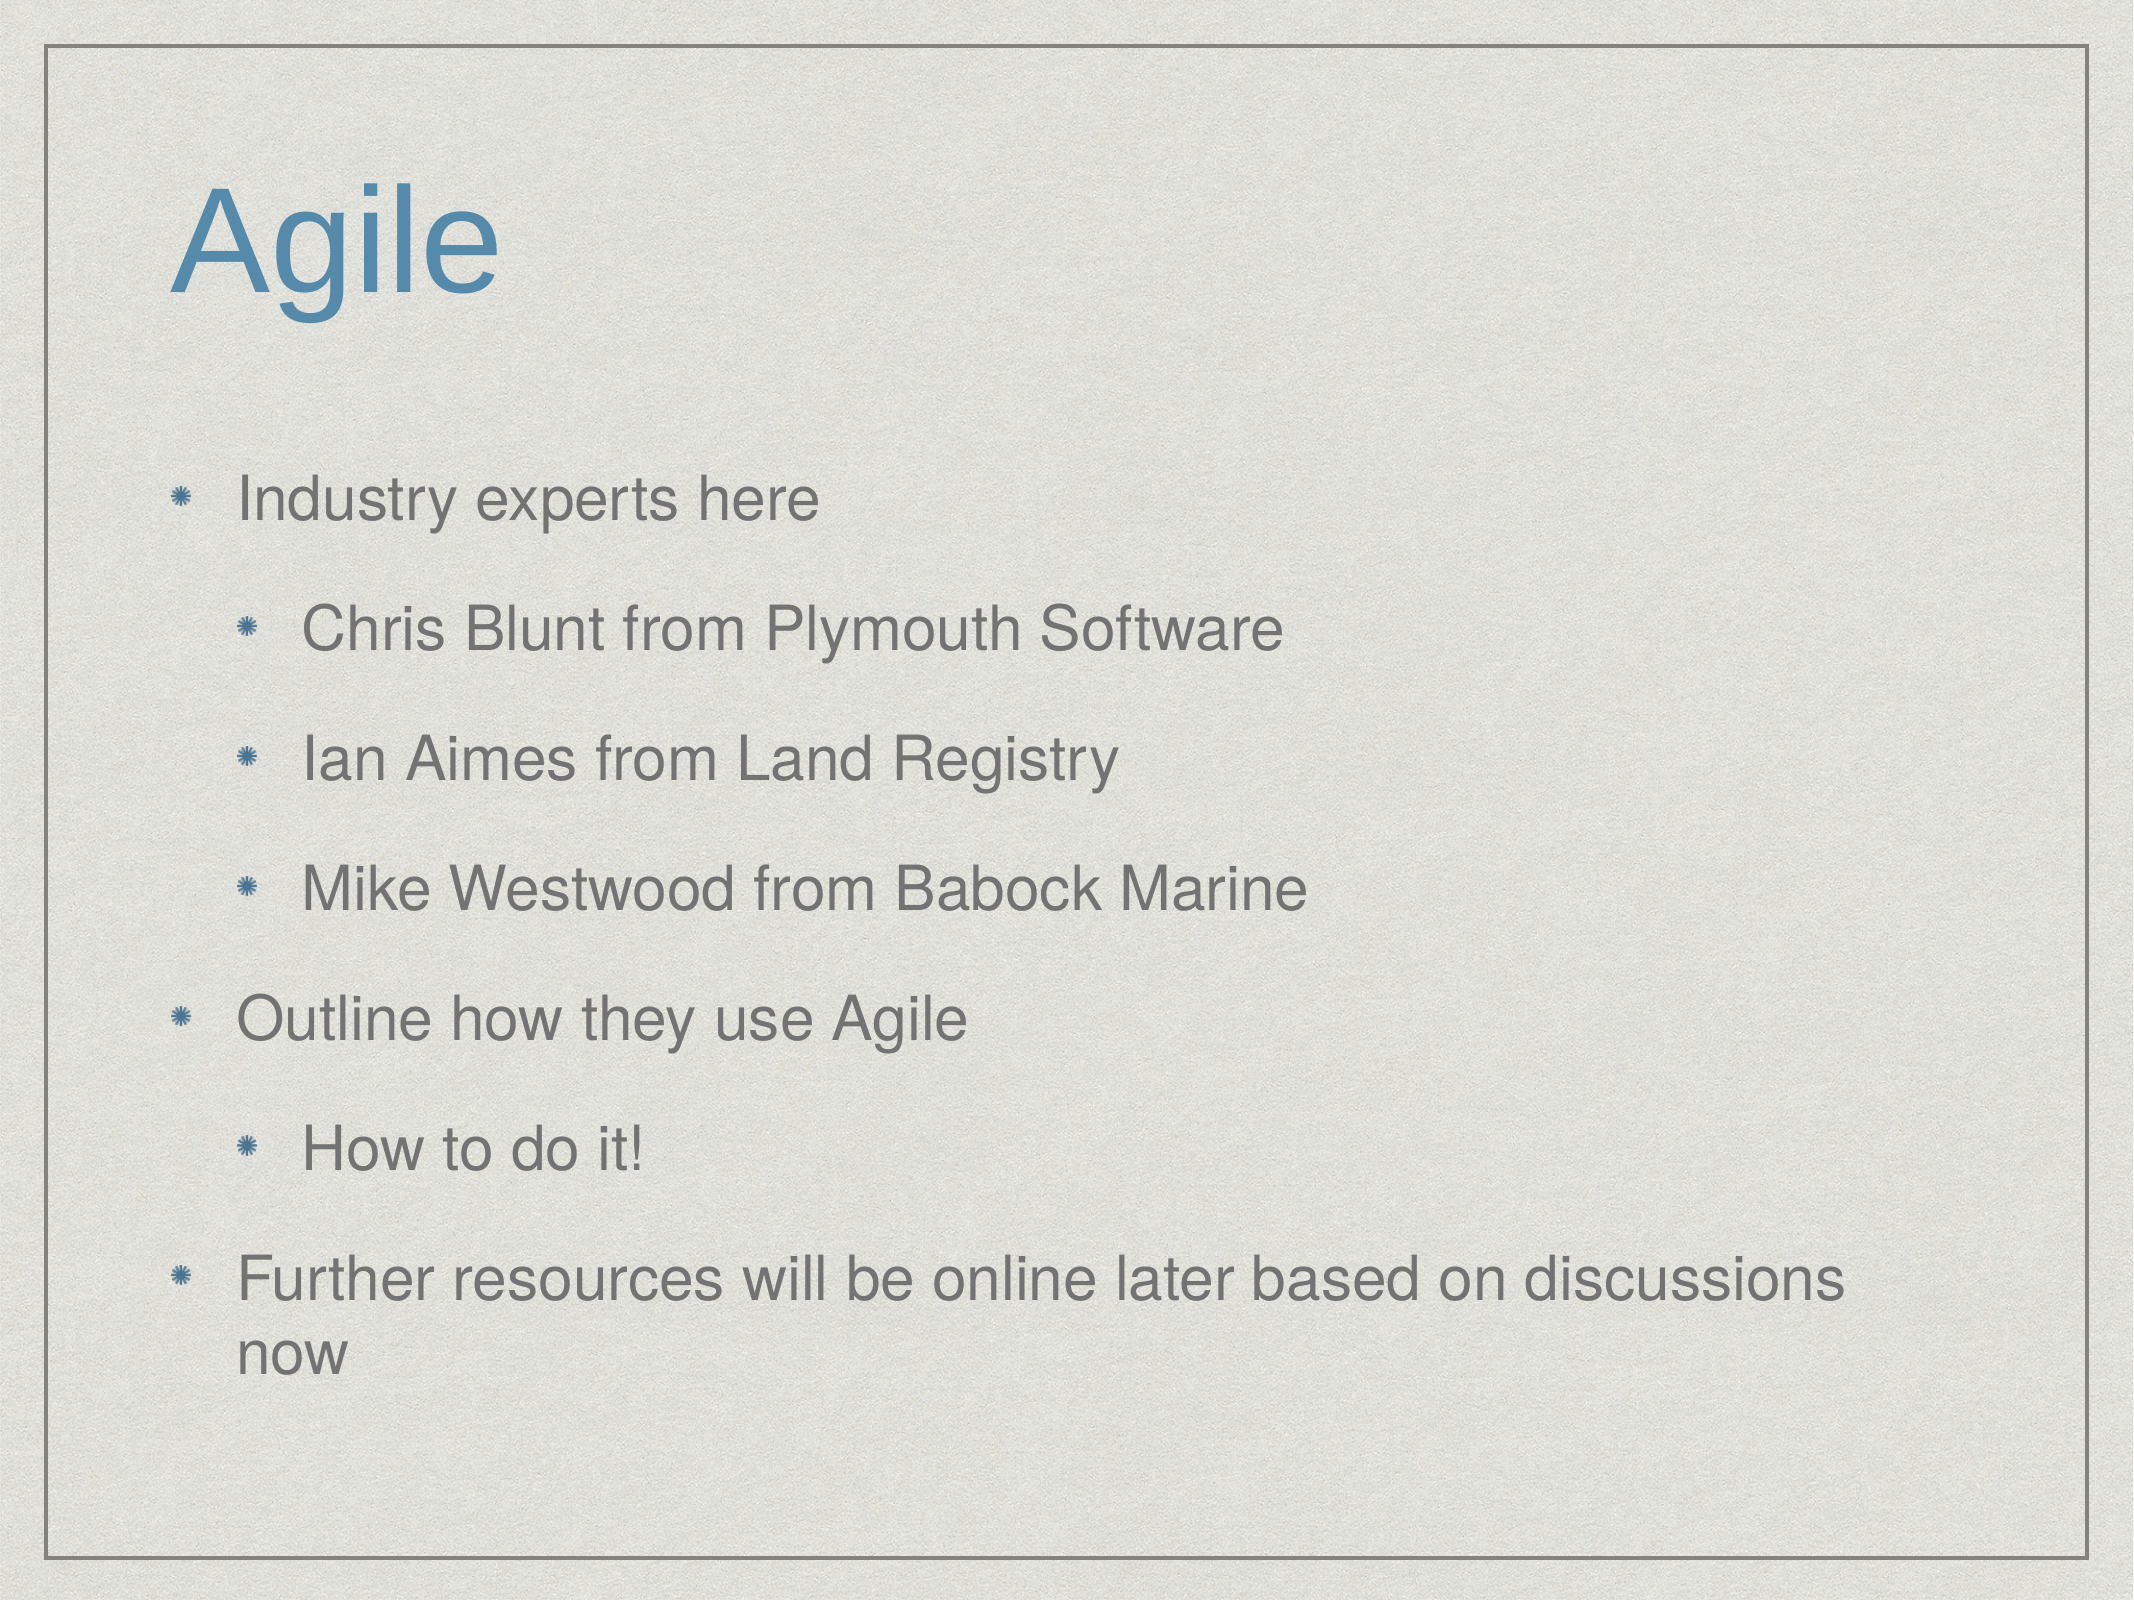

# Agile
Industry experts here
Chris Blunt from Plymouth Software
Ian Aimes from Land Registry
Mike Westwood from Babock Marine
Outline how they use Agile
How to do it!
Further resources will be online later based on discussions now